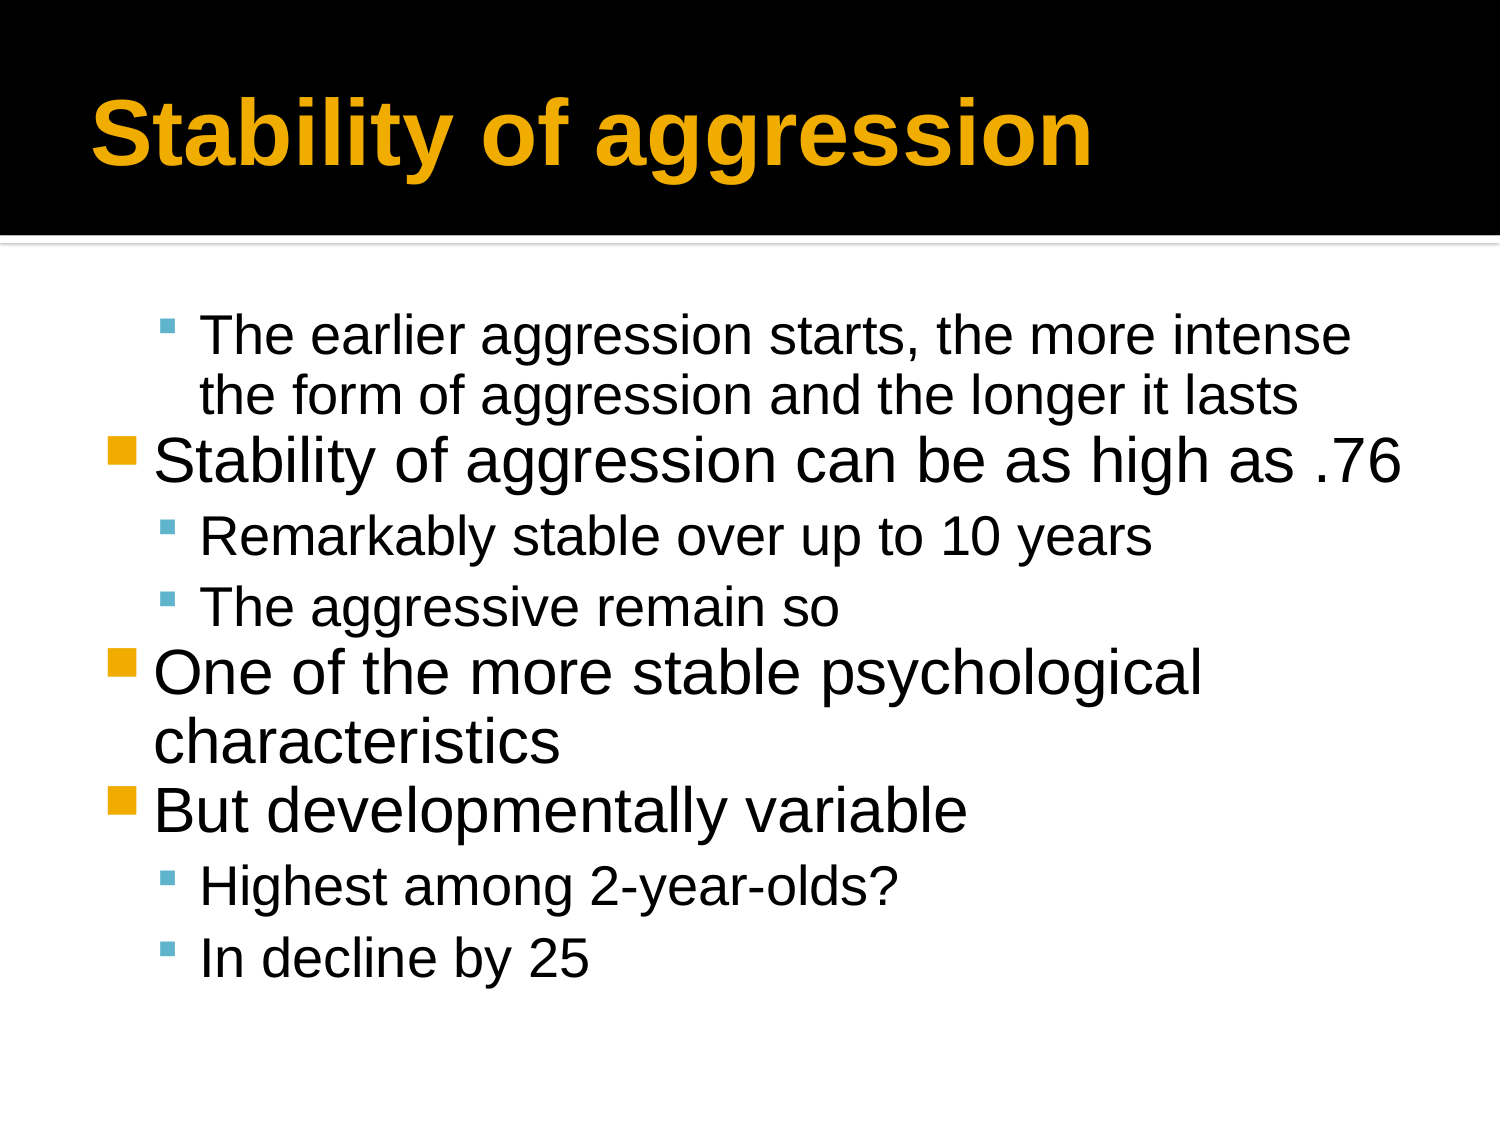

# Stability of aggression
The earlier aggression starts, the more intense the form of aggression and the longer it lasts
Stability of aggression can be as high as .76
Remarkably stable over up to 10 years
The aggressive remain so
One of the more stable psychological characteristics
But developmentally variable
Highest among 2-year-olds?
In decline by 25